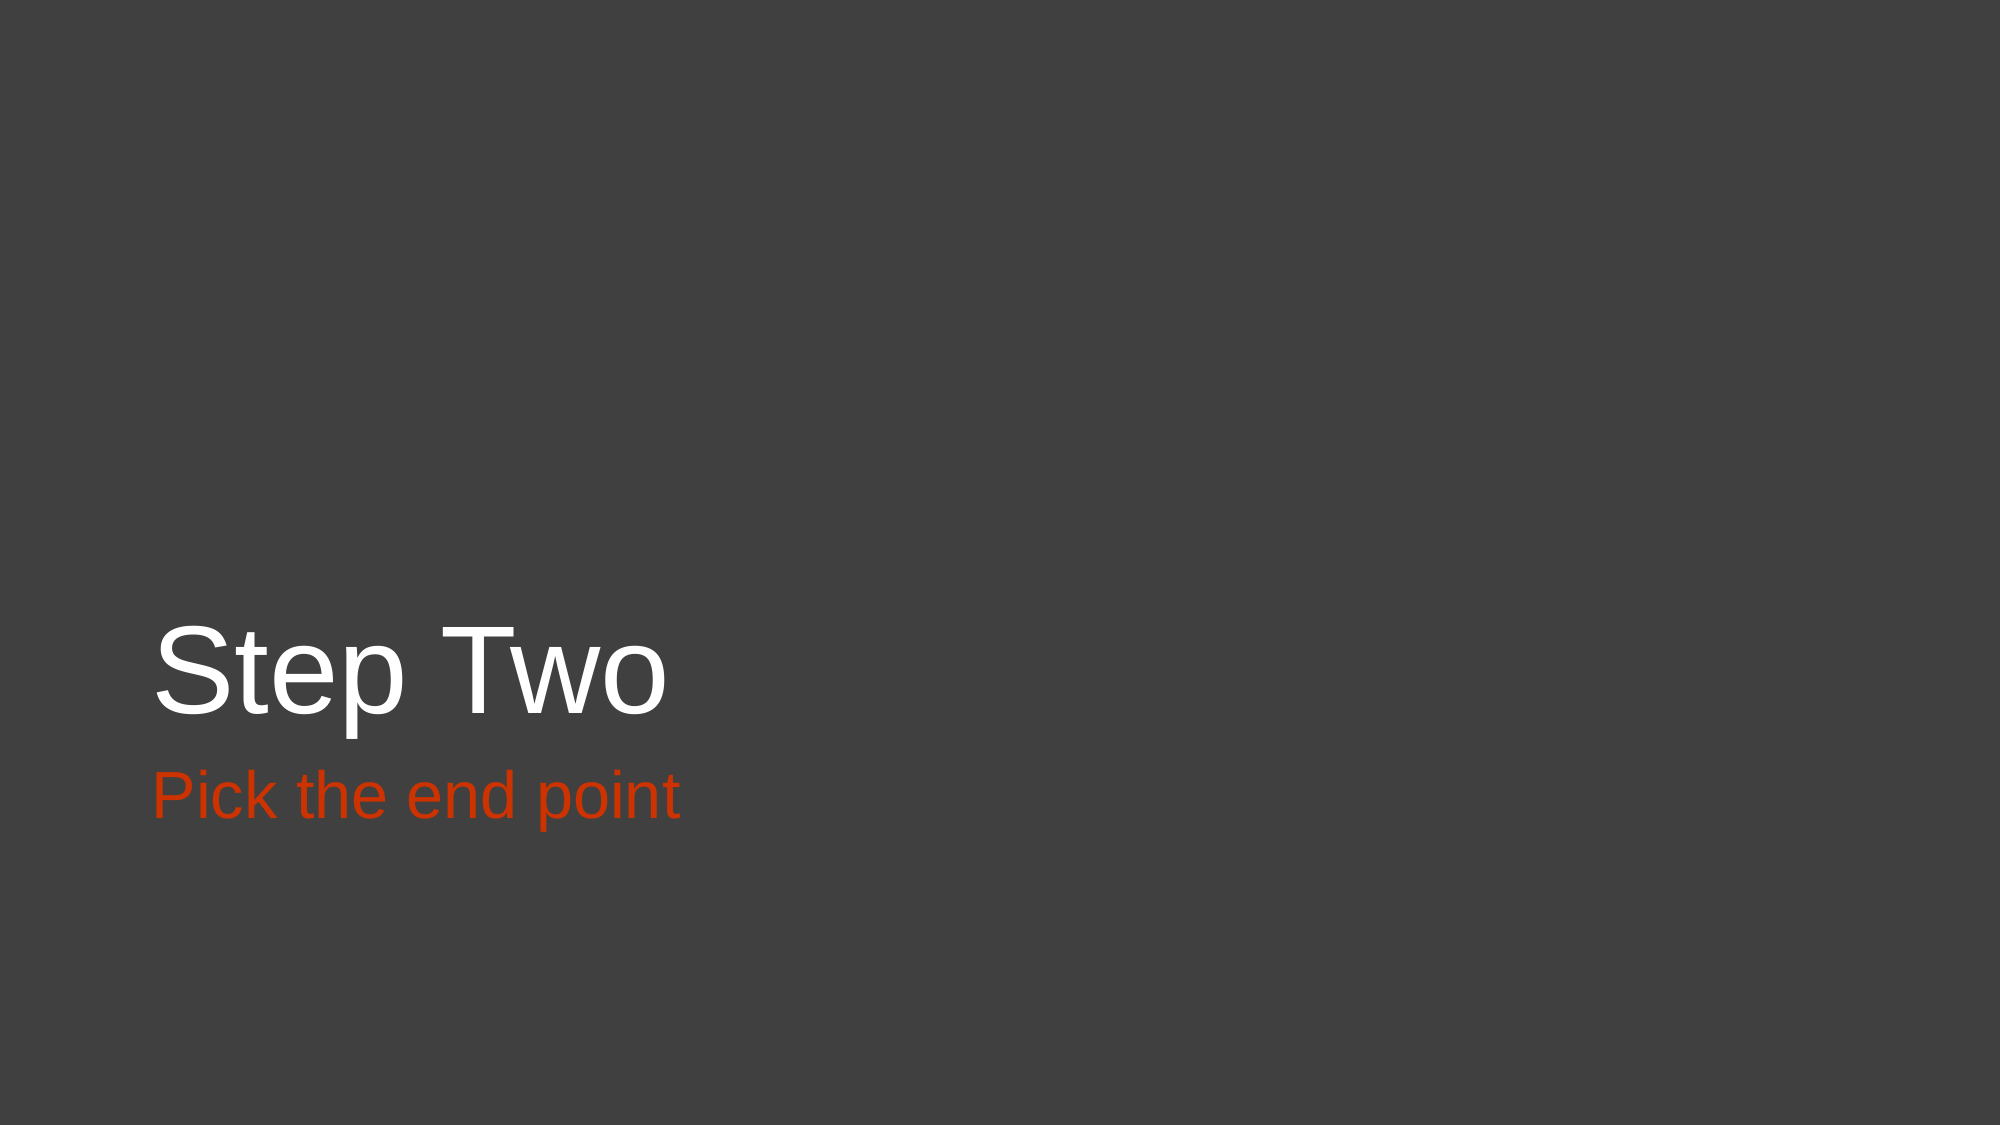

# Step Two
Pick the end point